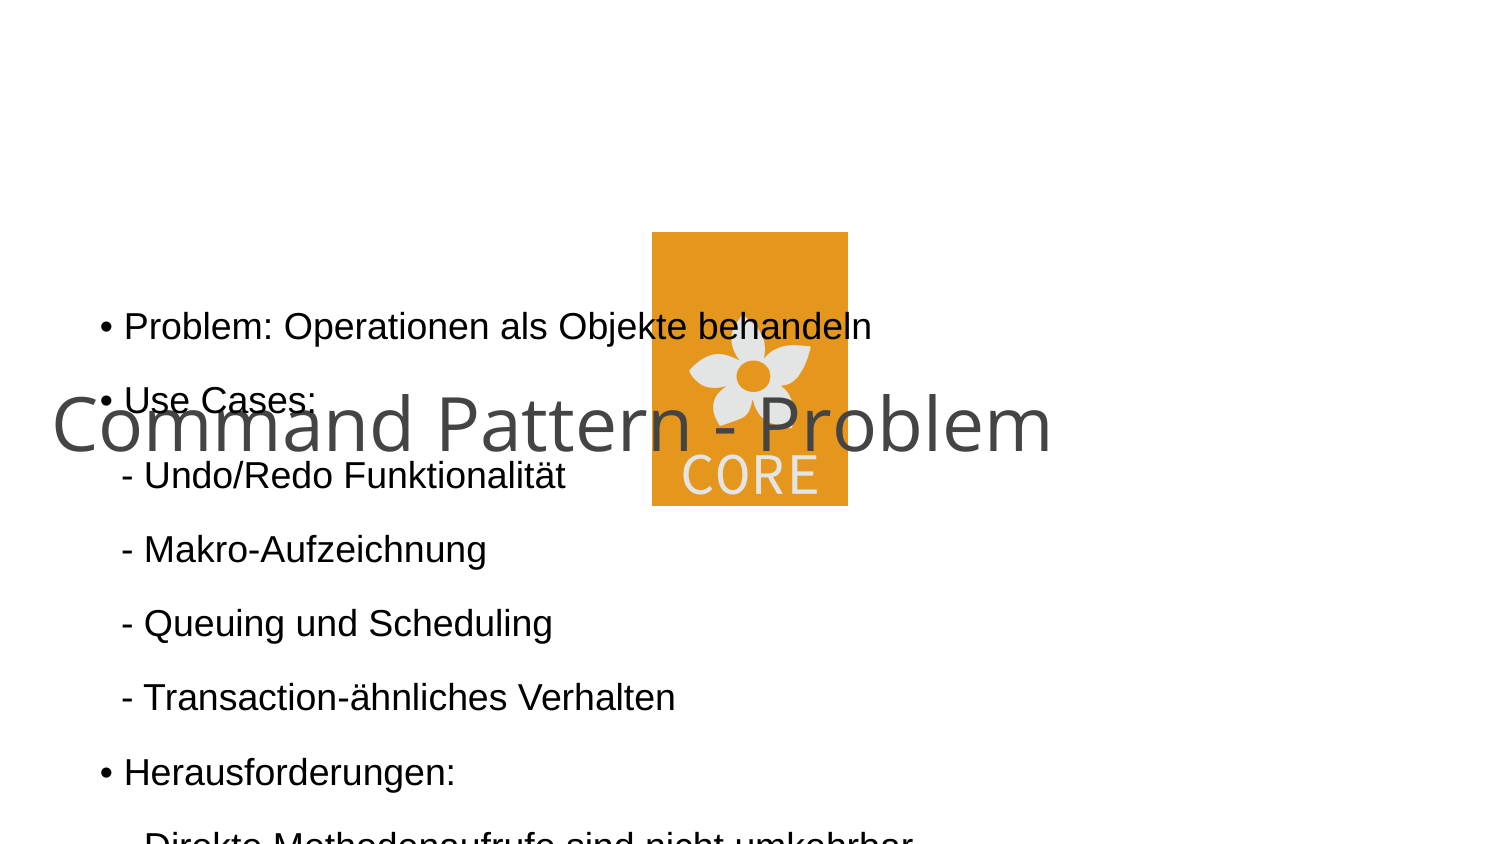

# Command Pattern - Problem

• Problem: Operationen als Objekte behandeln
• Use Cases:
  - Undo/Redo Funktionalität
  - Makro-Aufzeichnung
  - Queuing und Scheduling
  - Transaction-ähnliches Verhalten
• Herausforderungen:
  - Direkte Methodenaufrufe sind nicht umkehrbar
  - Operationen können nicht gespeichert werden
  - Keine parametrisierbare Ausführung